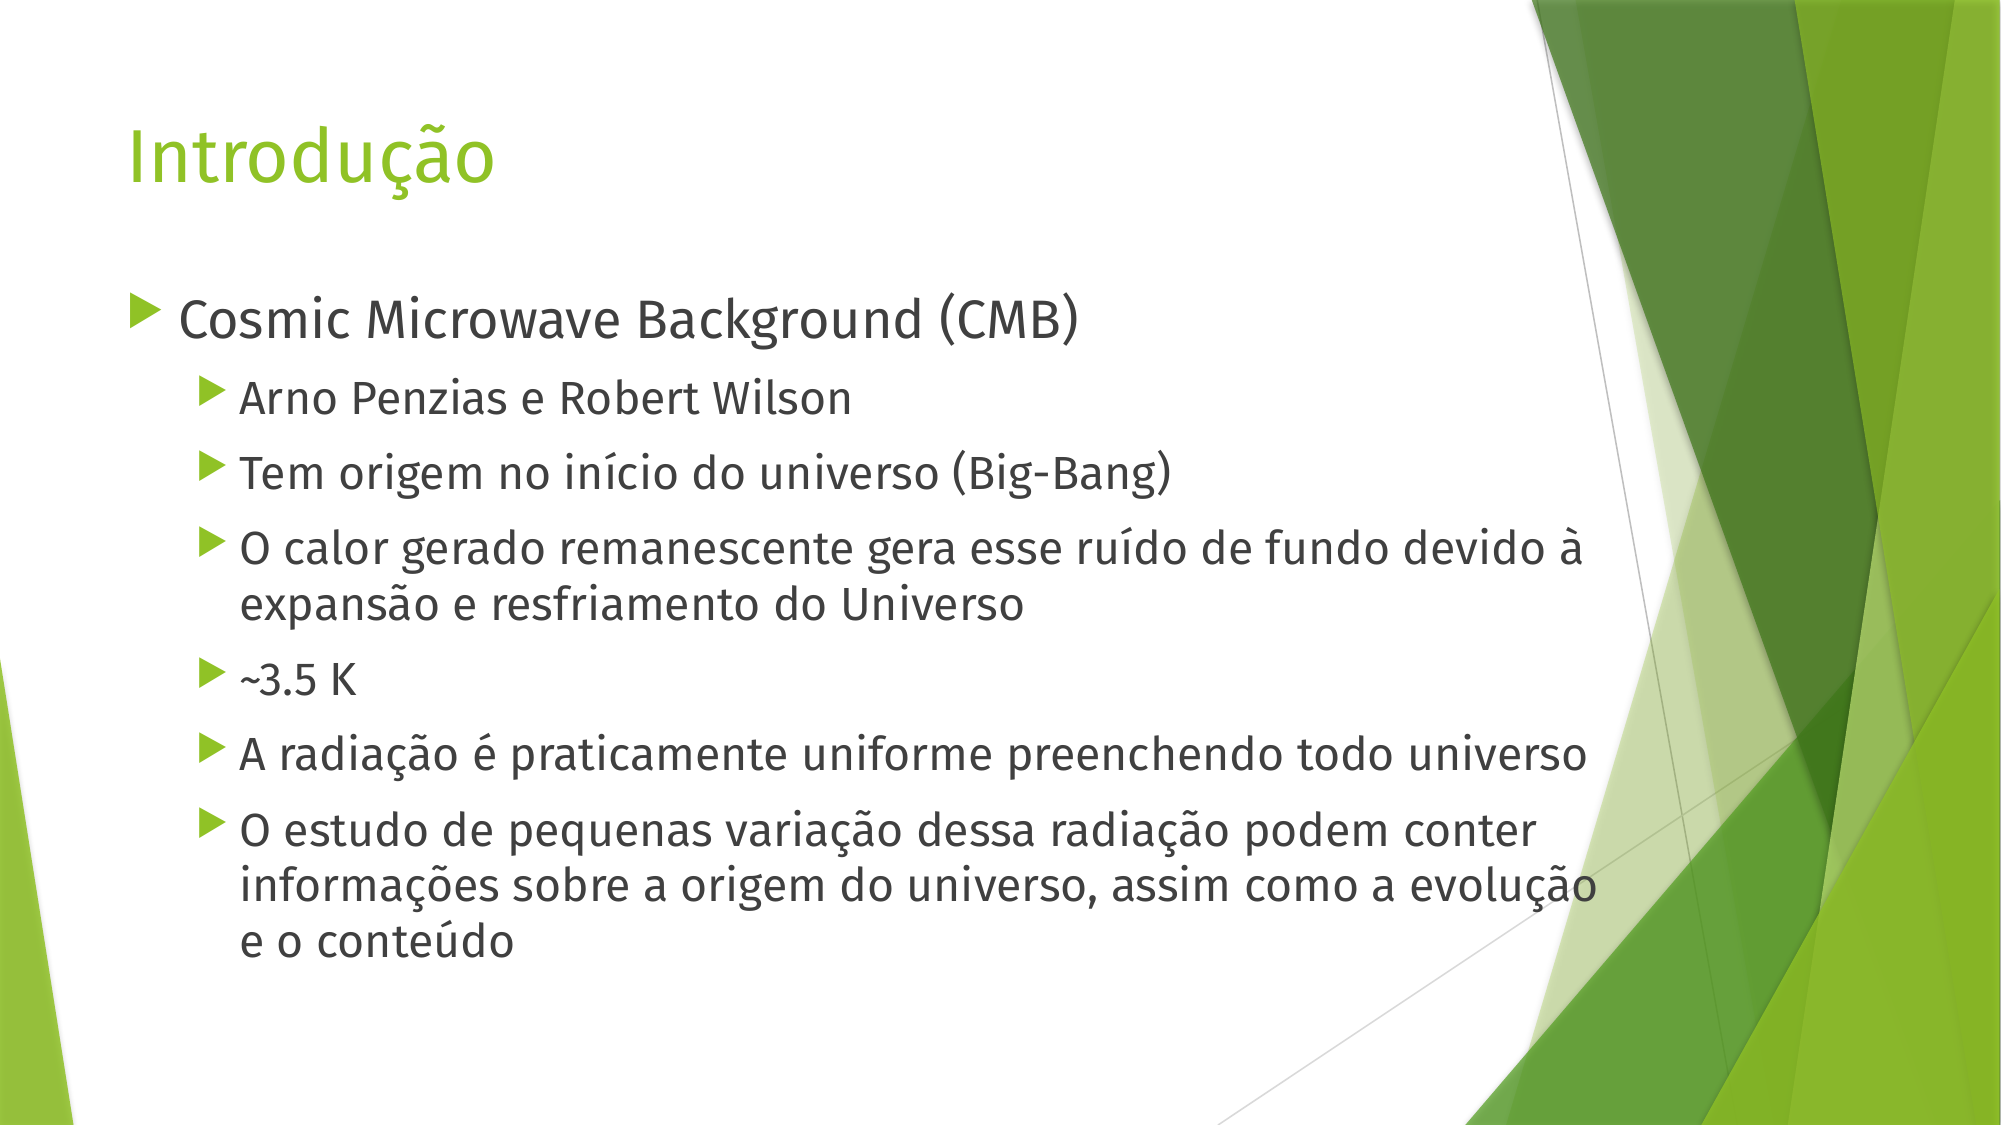

# Introdução
Cosmic Microwave Background (CMB)
Arno Penzias e Robert Wilson
Tem origem no início do universo (Big-Bang)
O calor gerado remanescente gera esse ruído de fundo devido à expansão e resfriamento do Universo
~3.5 K
A radiação é praticamente uniforme preenchendo todo universo
O estudo de pequenas variação dessa radiação podem conter informações sobre a origem do universo, assim como a evolução e o conteúdo